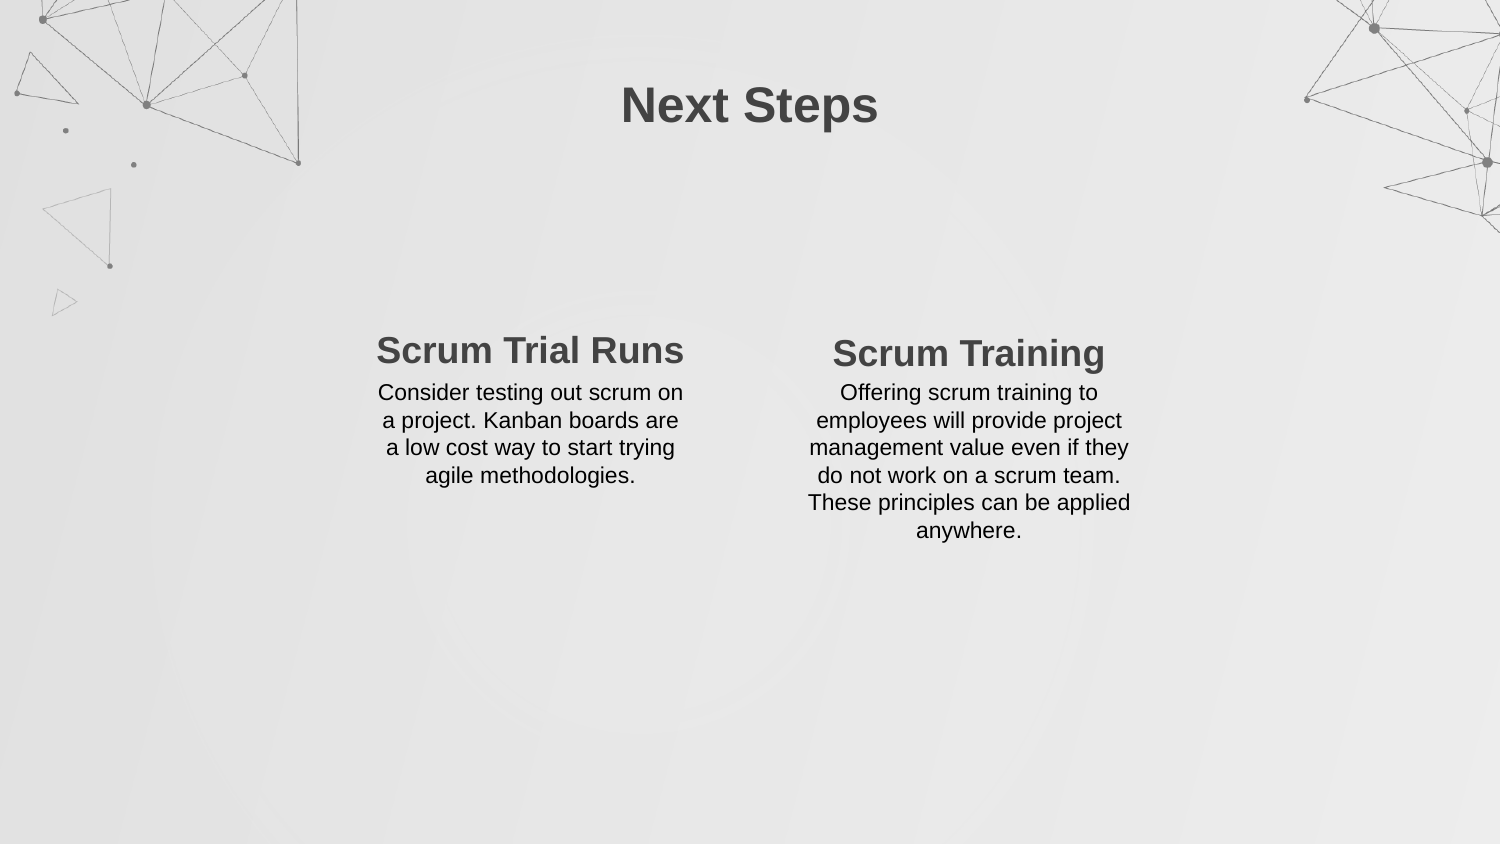

Next Steps
# Scrum Trial Runs
Scrum Training
Consider testing out scrum on a project. Kanban boards are a low cost way to start trying agile methodologies.
Offering scrum training to employees will provide project management value even if they do not work on a scrum team. These principles can be applied anywhere.